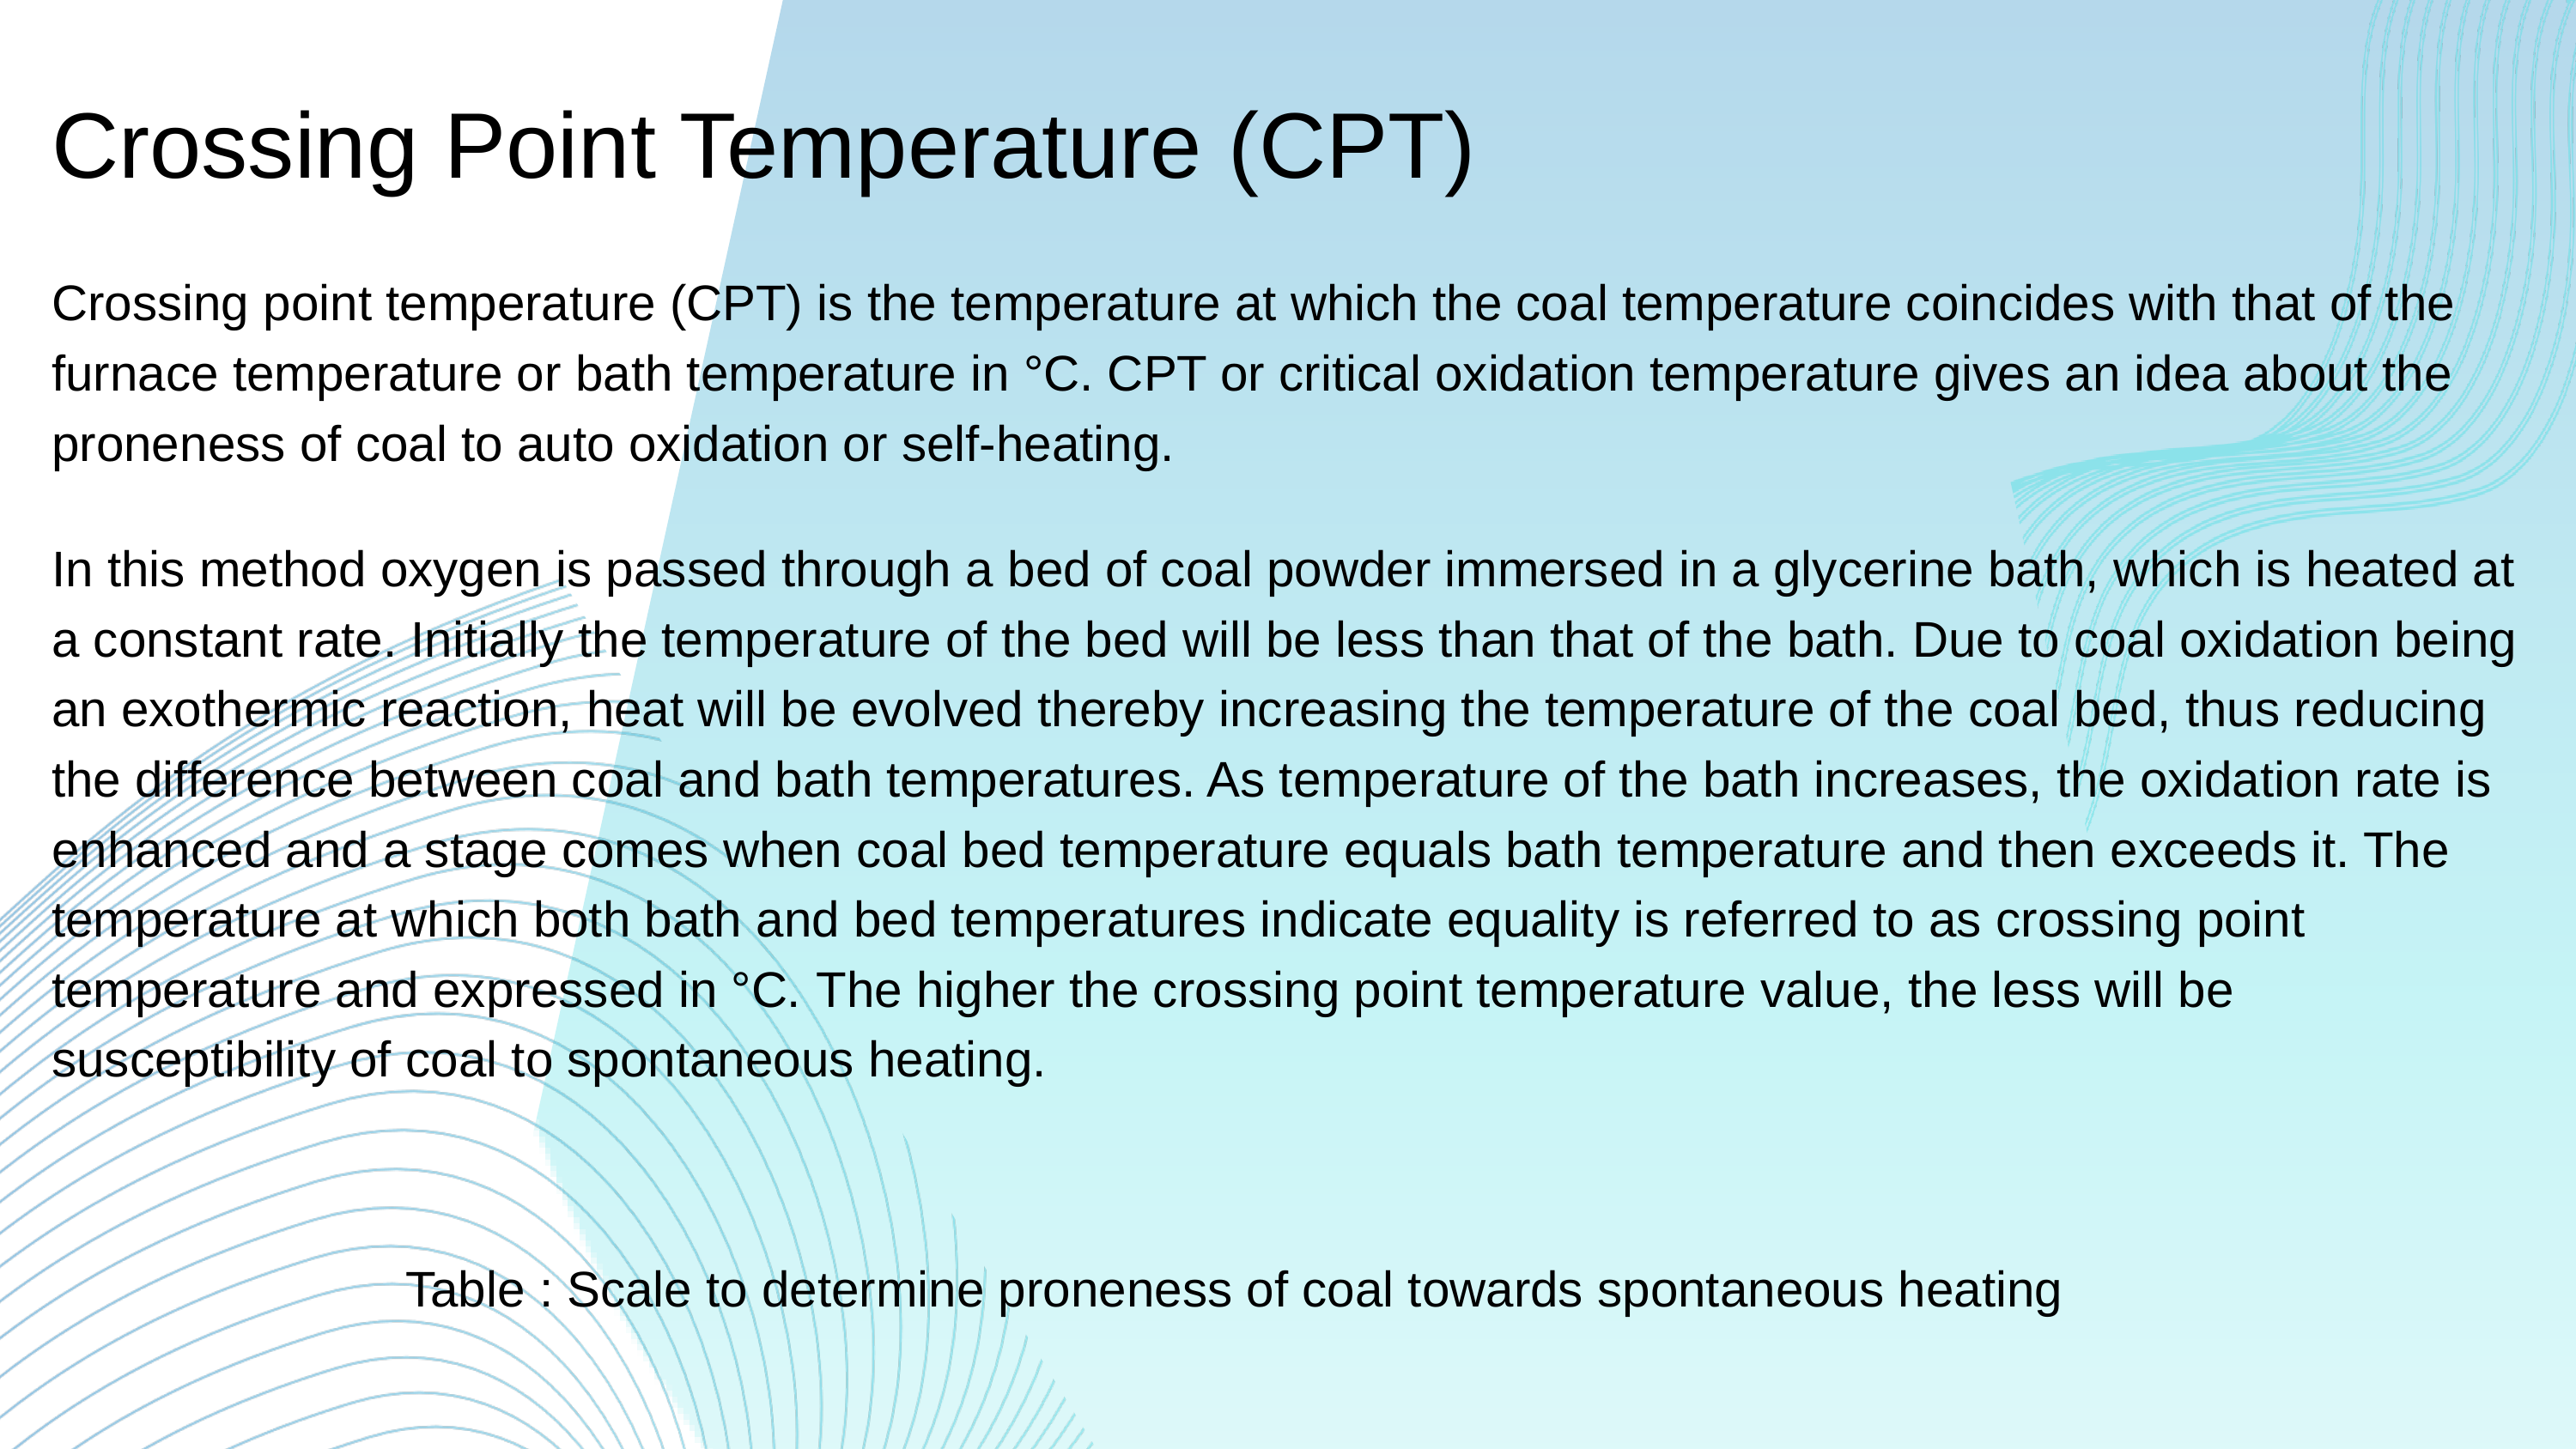

Crossing Point Temperature (CPT)
Crossing point temperature (CPT) is the temperature at which the coal temperature coincides with that of the furnace temperature or bath temperature in °C. CPT or critical oxidation temperature gives an idea about the proneness of coal to auto oxidation or self-heating.
In this method oxygen is passed through a bed of coal powder immersed in a glycerine bath, which is heated at a constant rate. Initially the temperature of the bed will be less than that of the bath. Due to coal oxidation being an exothermic reaction, heat will be evolved thereby increasing the temperature of the coal bed, thus reducing the difference between coal and bath temperatures. As temperature of the bath increases, the oxidation rate is enhanced and a stage comes when coal bed temperature equals bath temperature and then exceeds it. The temperature at which both bath and bed temperatures indicate equality is referred to as crossing point temperature and expressed in °C. The higher the crossing point temperature value, the less will be susceptibility of coal to spontaneous heating.

Table : Scale to determine proneness of coal towards spontaneous heating